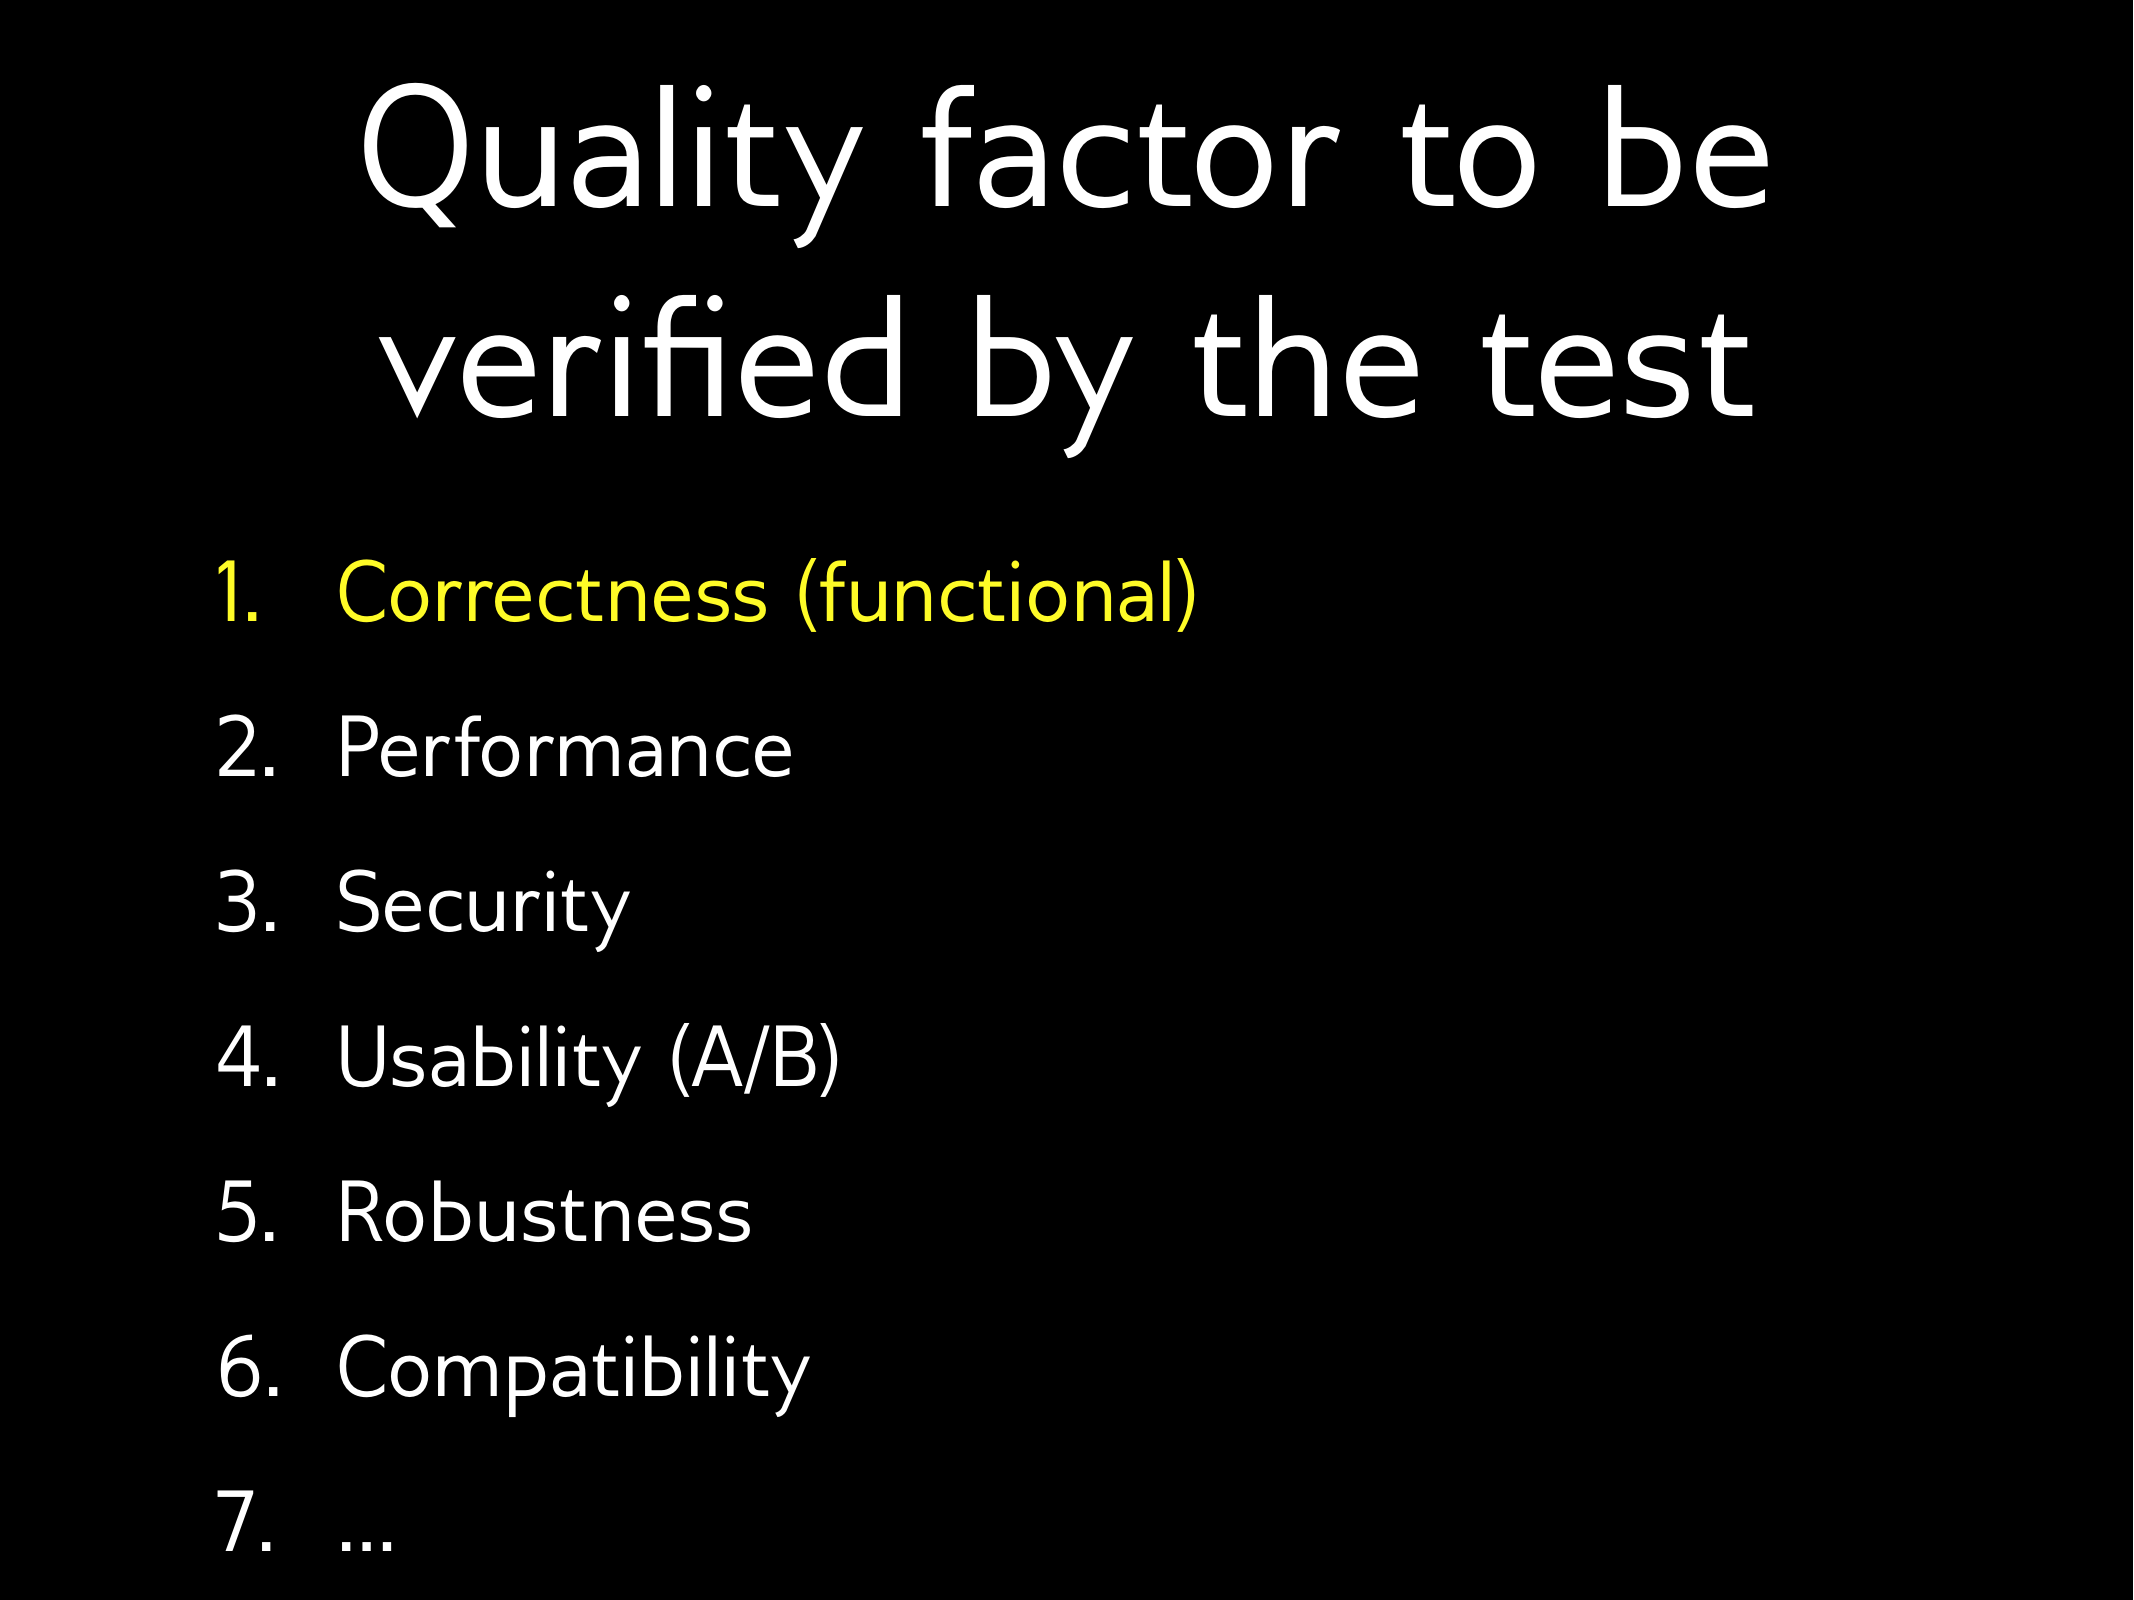

# Quality factor to be verified by the test
Correctness (functional)
Performance
Security
Usability (A/B)
Robustness
Compatibility
…